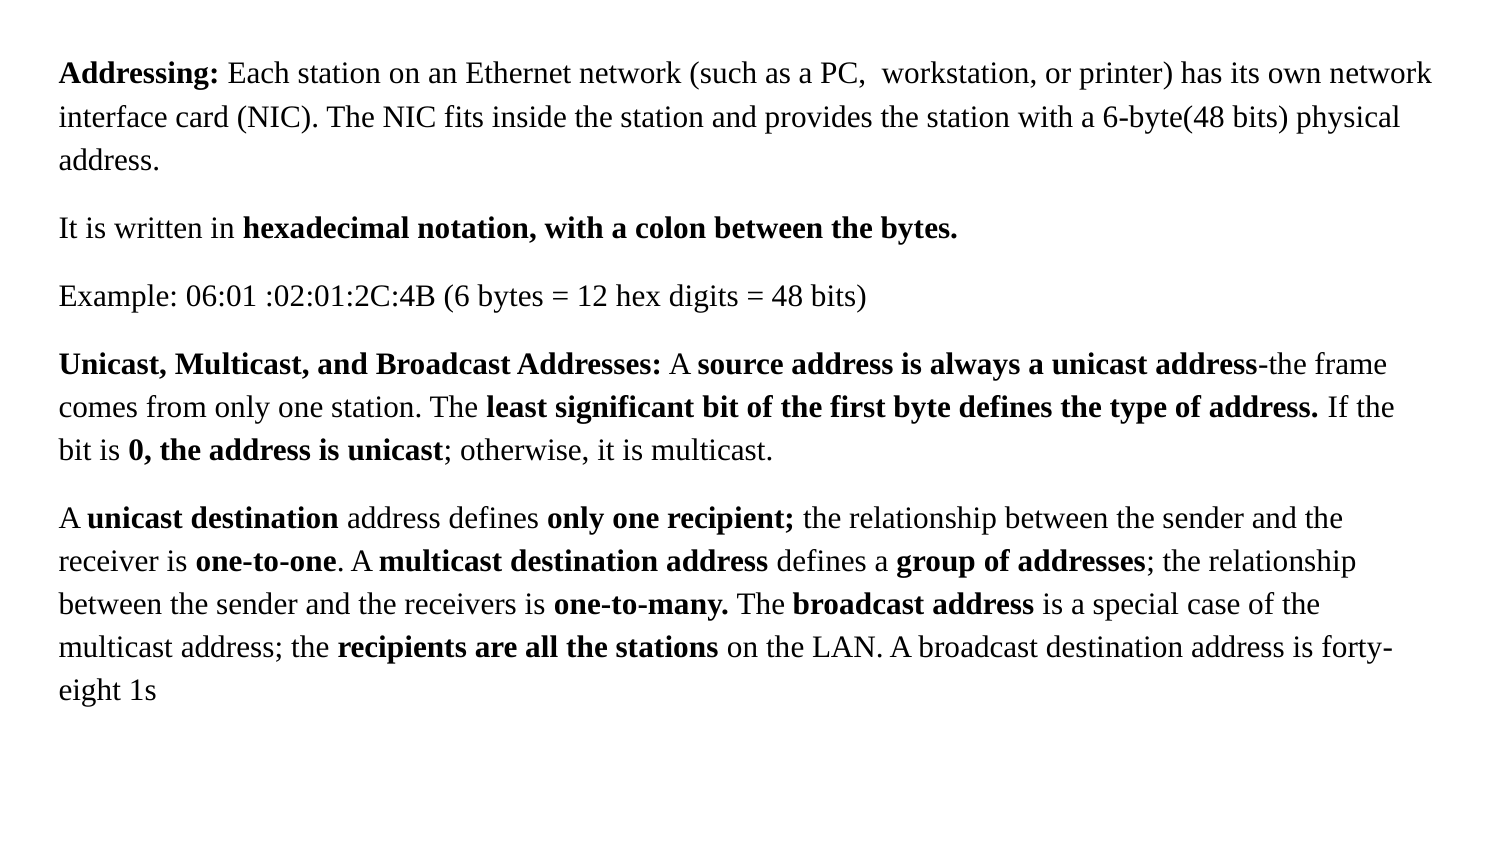

Addressing: Each station on an Ethernet network (such as a PC,  workstation, or printer) has its own network interface card (NIC). The NIC fits inside the station and provides the station with a 6-byte(48 bits) physical address.
It is written in hexadecimal notation, with a colon between the bytes.
Example: 06:01 :02:01:2C:4B (6 bytes = 12 hex digits = 48 bits)
Unicast, Multicast, and Broadcast Addresses: A source address is always a unicast address-the frame comes from only one station. The least significant bit of the first byte defines the type of address. If the bit is 0, the address is unicast; otherwise, it is multicast.
A unicast destination address defines only one recipient; the relationship between the sender and the receiver is one-to-one. A multicast destination address defines a group of addresses; the relationship between the sender and the receivers is one-to-many. The broadcast address is a special case of the multicast address; the recipients are all the stations on the LAN. A broadcast destination address is forty-eight 1s